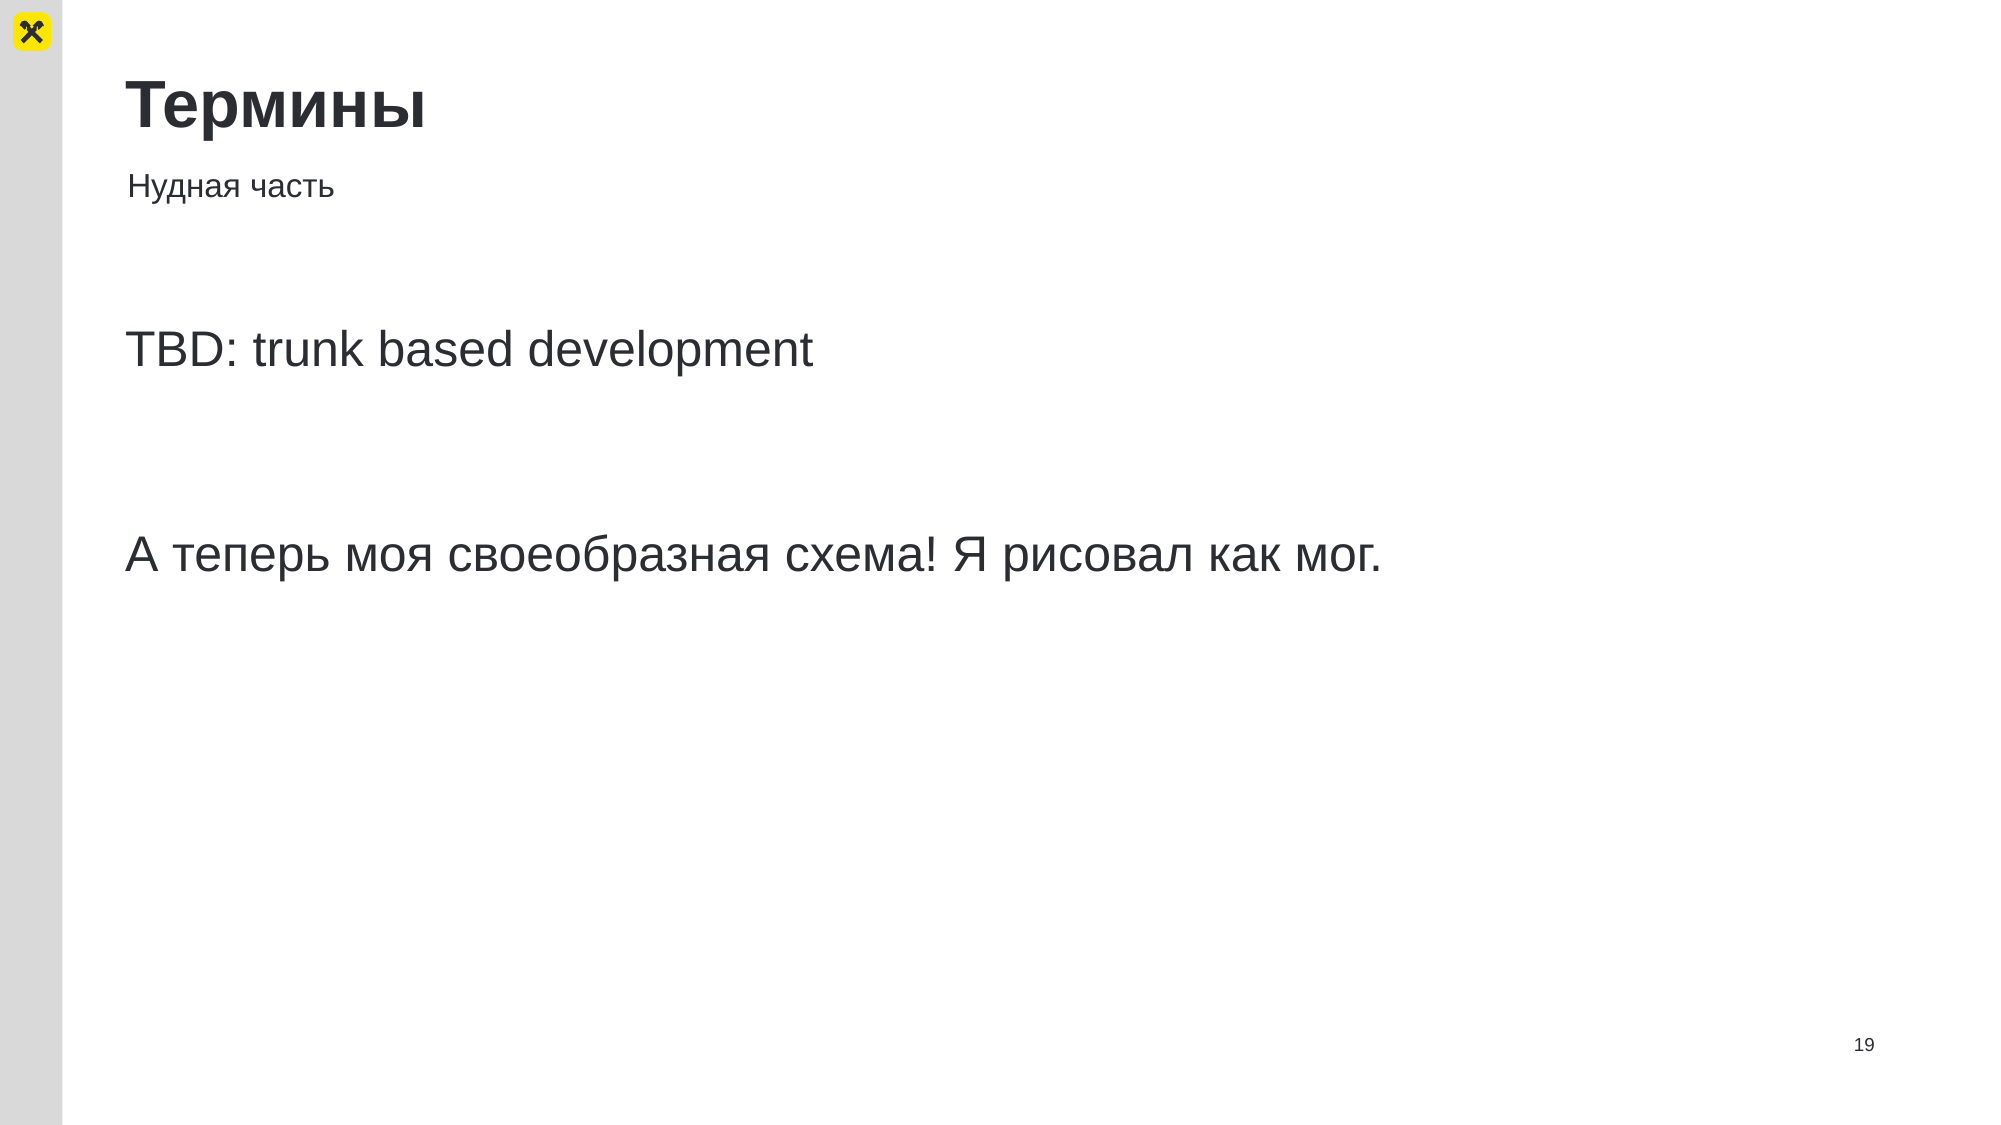

# Термины
Нудная часть
TBD: trunk based development

А теперь моя своеобразная схема! Я рисовал как мог.
19